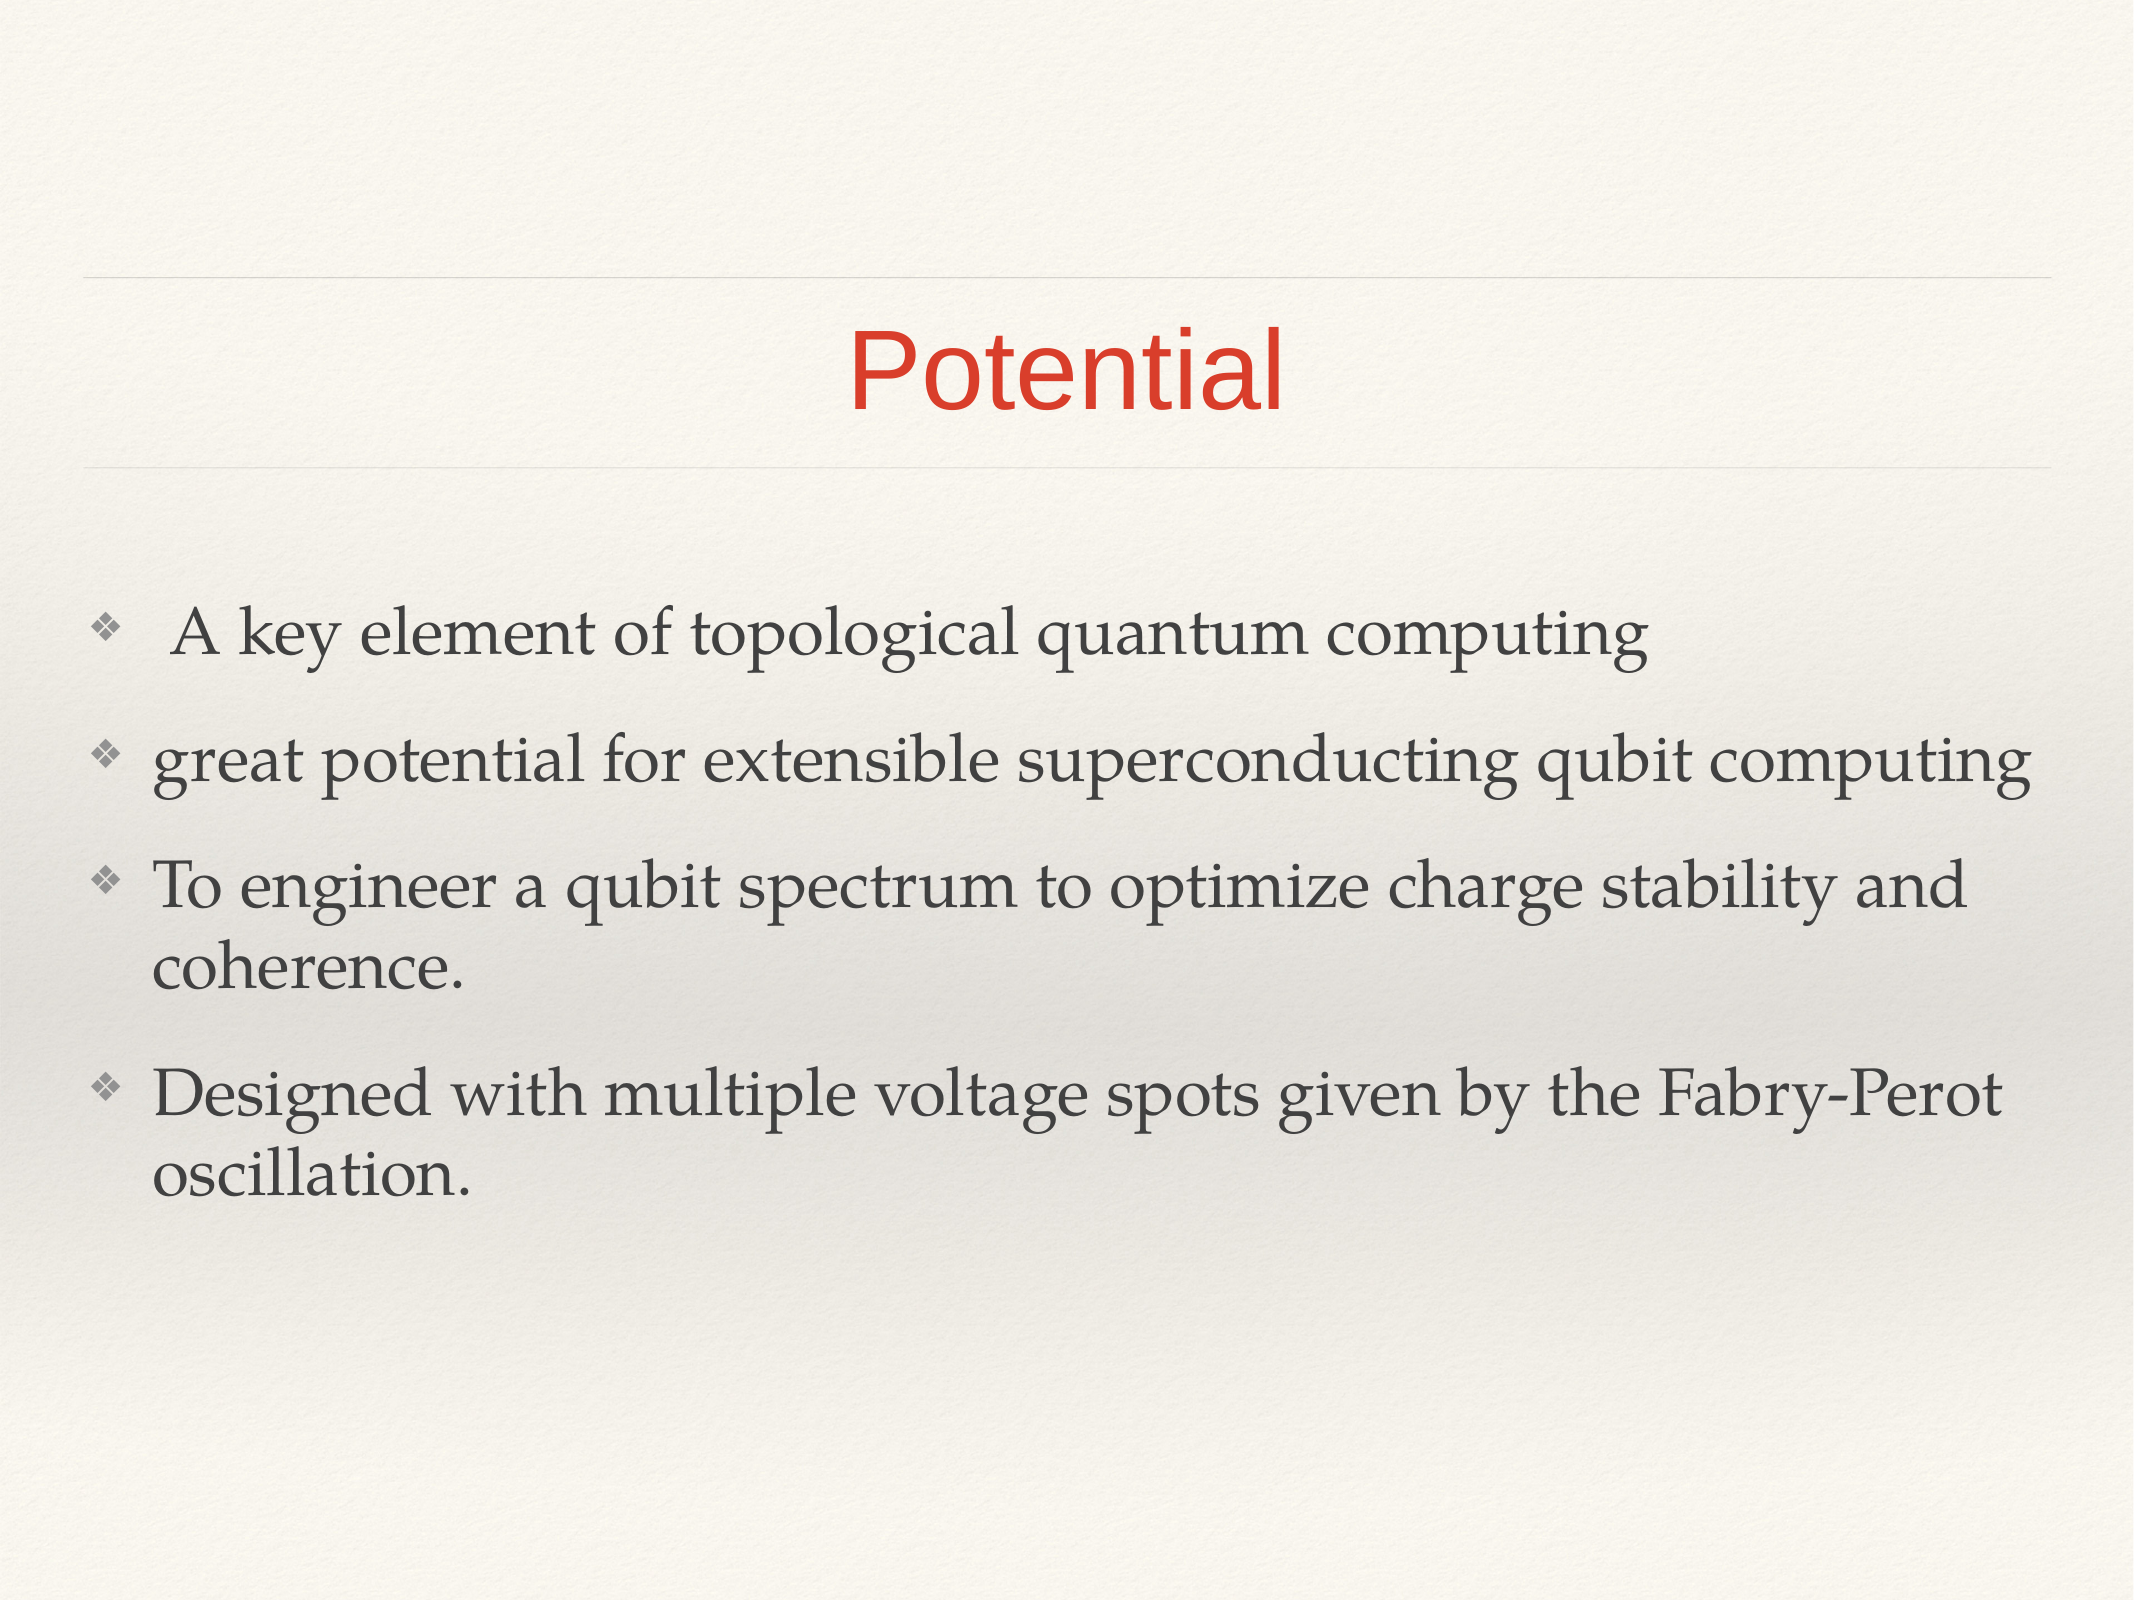

# Potential
 A key element of topological quantum computing
great potential for extensible superconducting qubit computing
To engineer a qubit spectrum to optimize charge stability and coherence.
Designed with multiple voltage spots given by the Fabry-Perot oscillation.